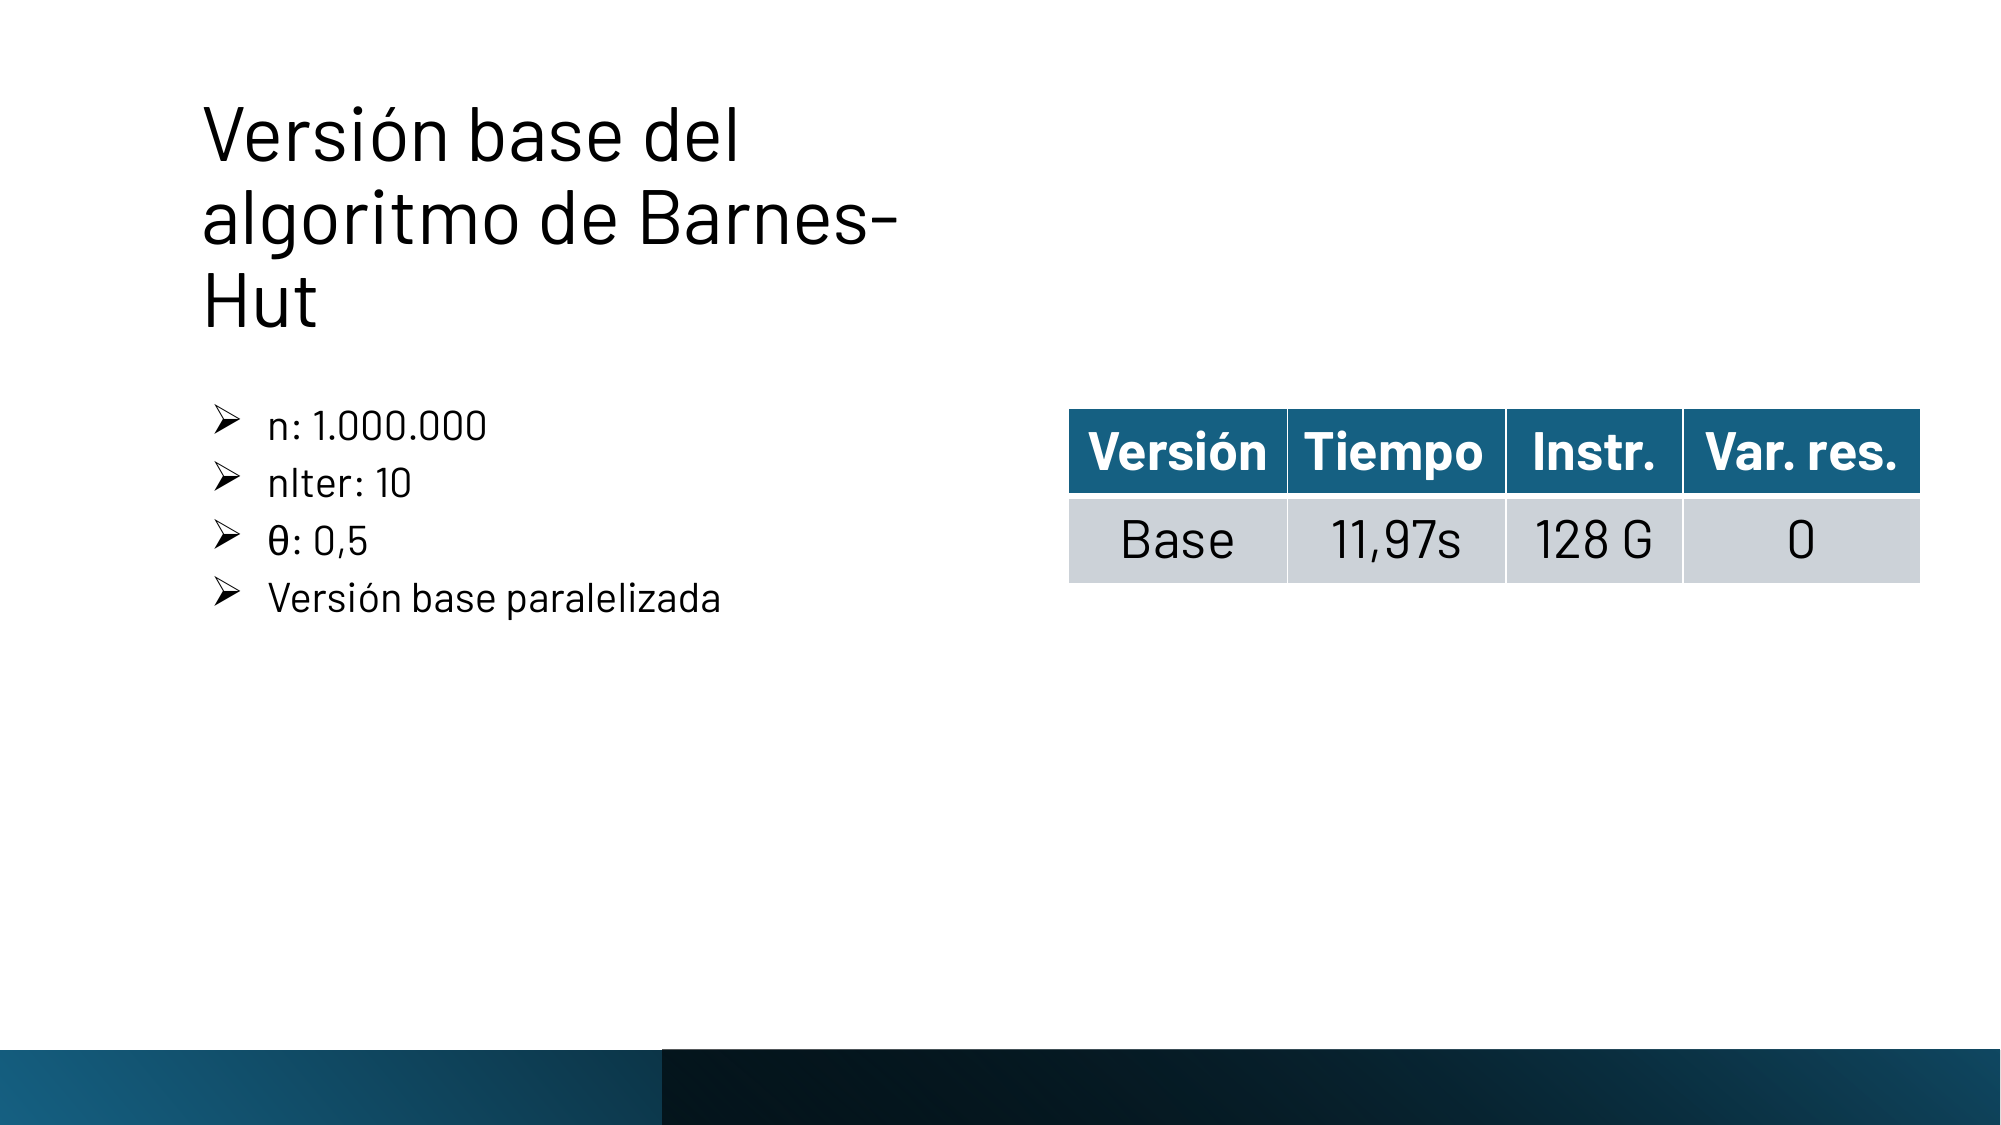

# Versión base del algoritmo de Barnes-Hut
n: 1.000.000
nIter: 10
θ: 0,5
Versión base paralelizada
| Versión | Tiempo | Instr. | Var. res. |
| --- | --- | --- | --- |
| Base | 11,97s | 128 G | 0 |